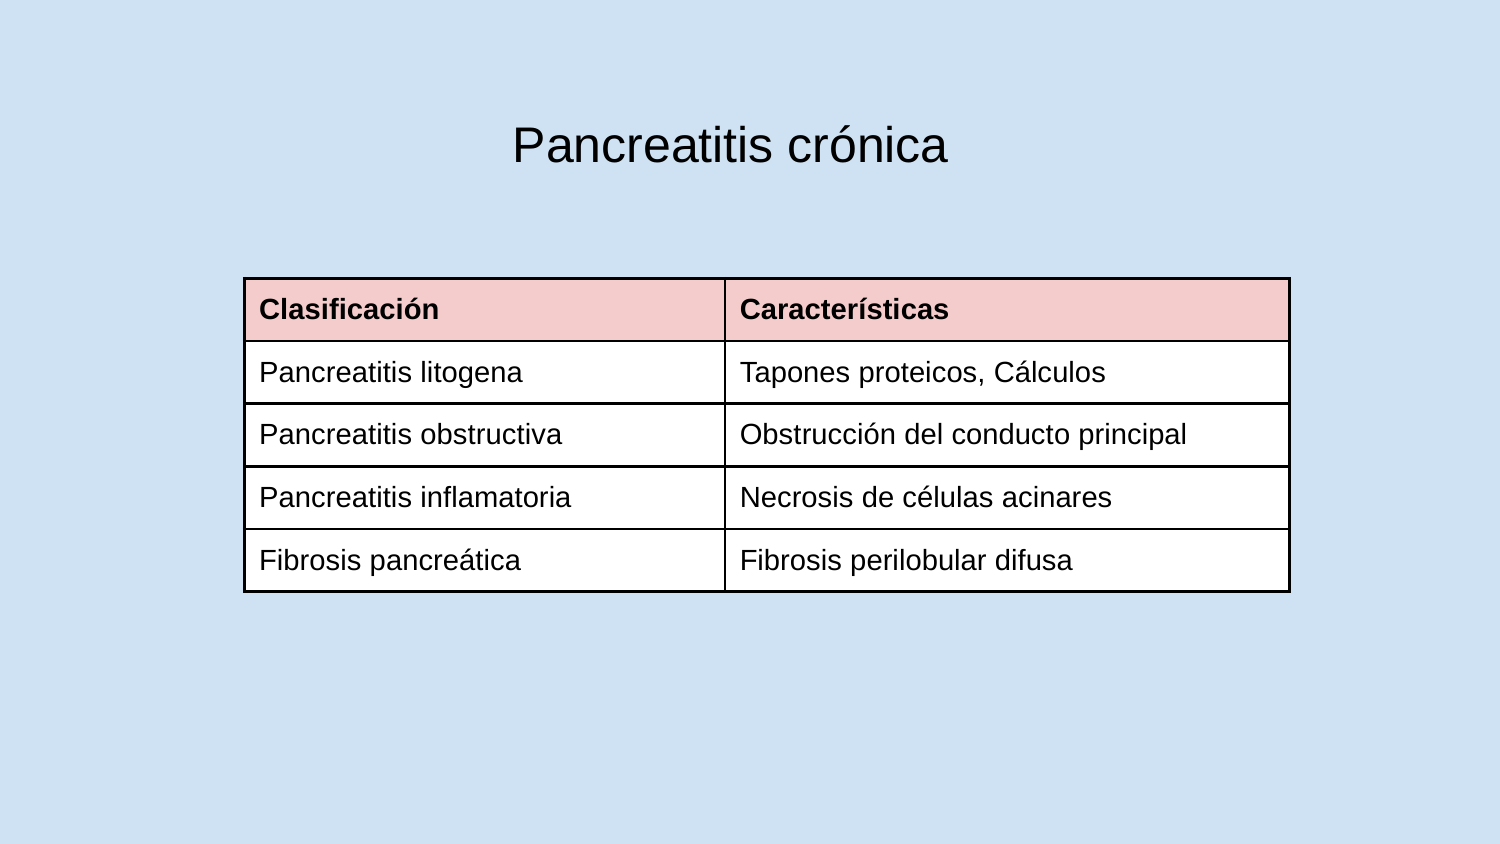

Pancreatitis crónica
| Clasificación | Características |
| --- | --- |
| Pancreatitis litogena | Tapones proteicos, Cálculos |
| Pancreatitis obstructiva | Obstrucción del conducto principal |
| Pancreatitis inflamatoria | Necrosis de células acinares |
| Fibrosis pancreática | Fibrosis perilobular difusa |